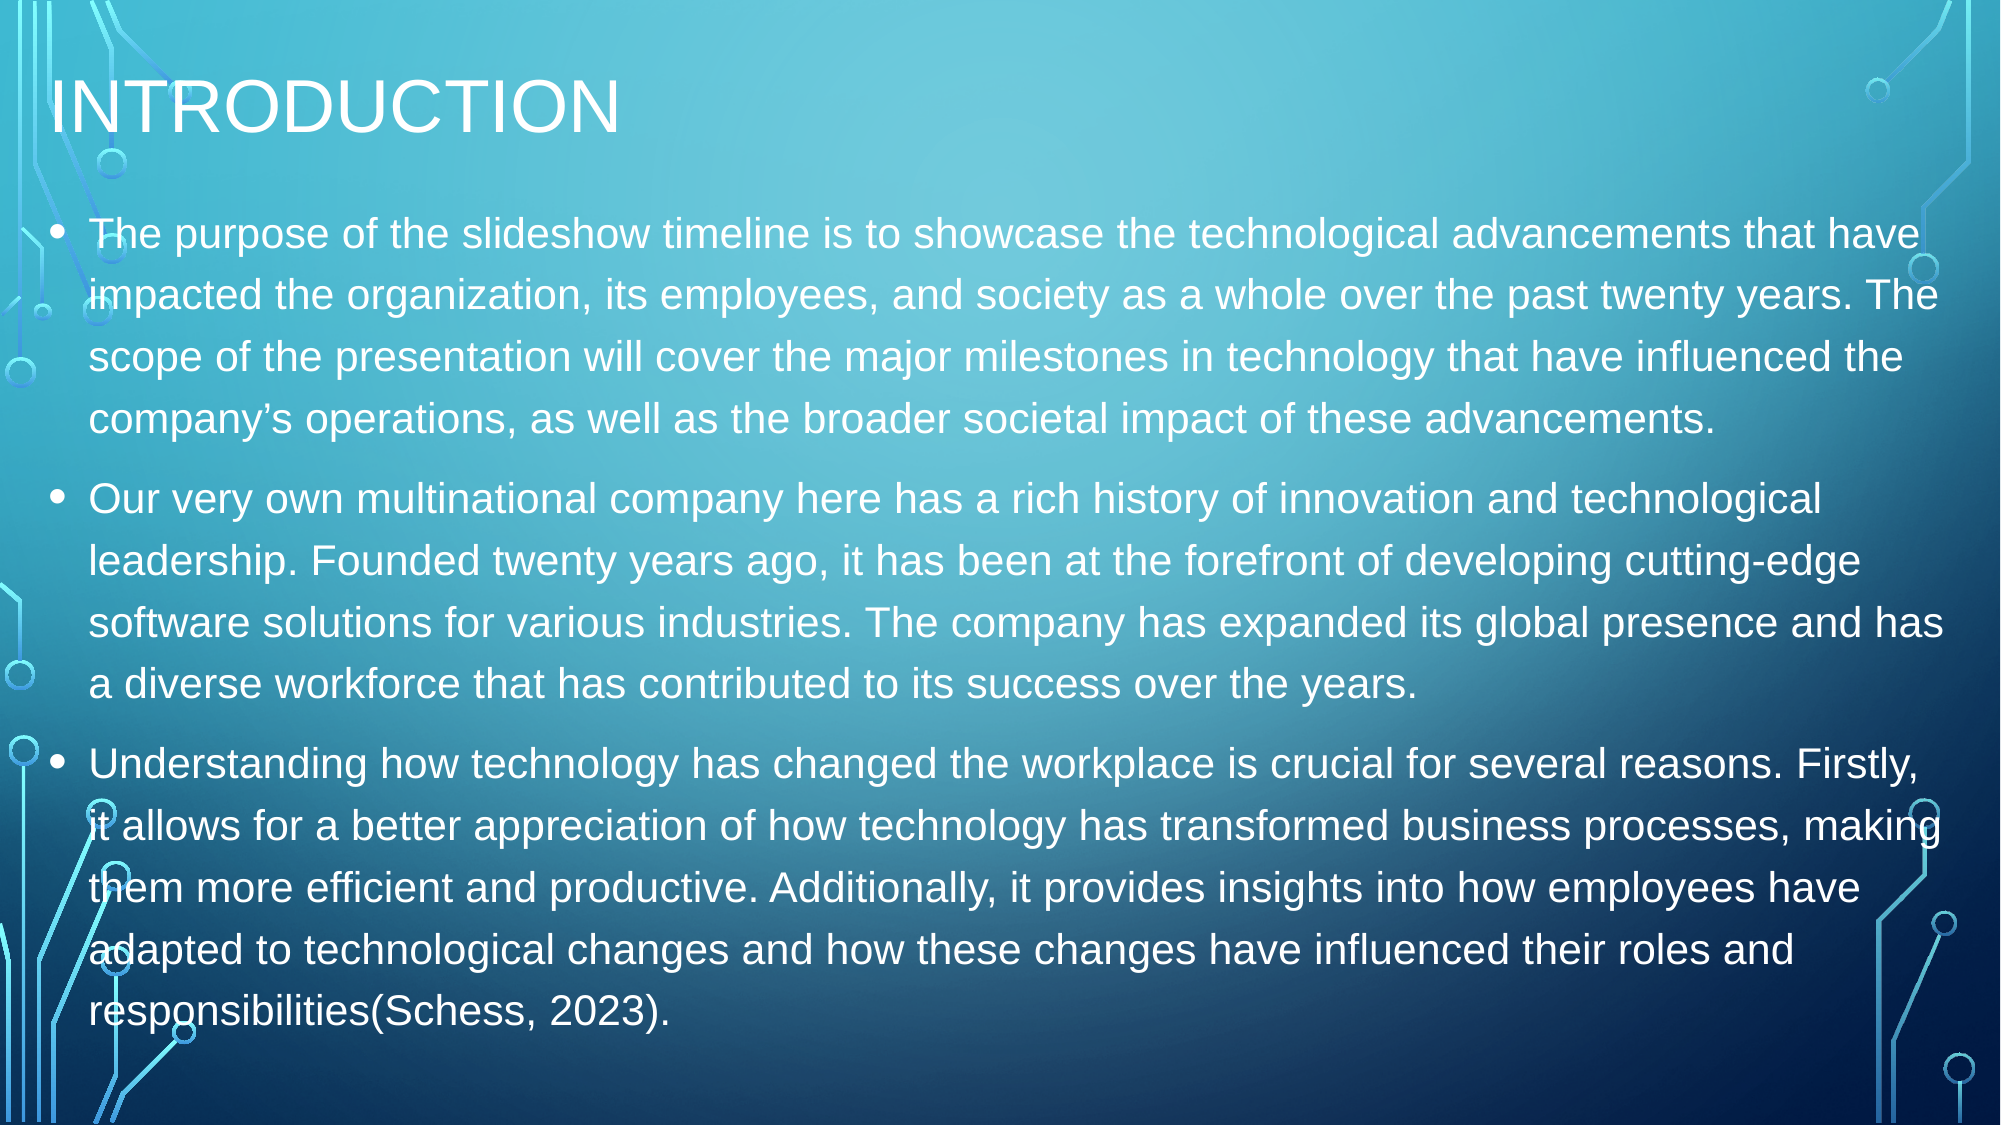

# Introduction
The purpose of the slideshow timeline is to showcase the technological advancements that have impacted the organization, its employees, and society as a whole over the past twenty years. The scope of the presentation will cover the major milestones in technology that have influenced the company’s operations, as well as the broader societal impact of these advancements.
Our very own multinational company here has a rich history of innovation and technological leadership. Founded twenty years ago, it has been at the forefront of developing cutting-edge software solutions for various industries. The company has expanded its global presence and has a diverse workforce that has contributed to its success over the years.
Understanding how technology has changed the workplace is crucial for several reasons. Firstly, it allows for a better appreciation of how technology has transformed business processes, making them more efficient and productive. Additionally, it provides insights into how employees have adapted to technological changes and how these changes have influenced their roles and responsibilities(Schess, 2023).